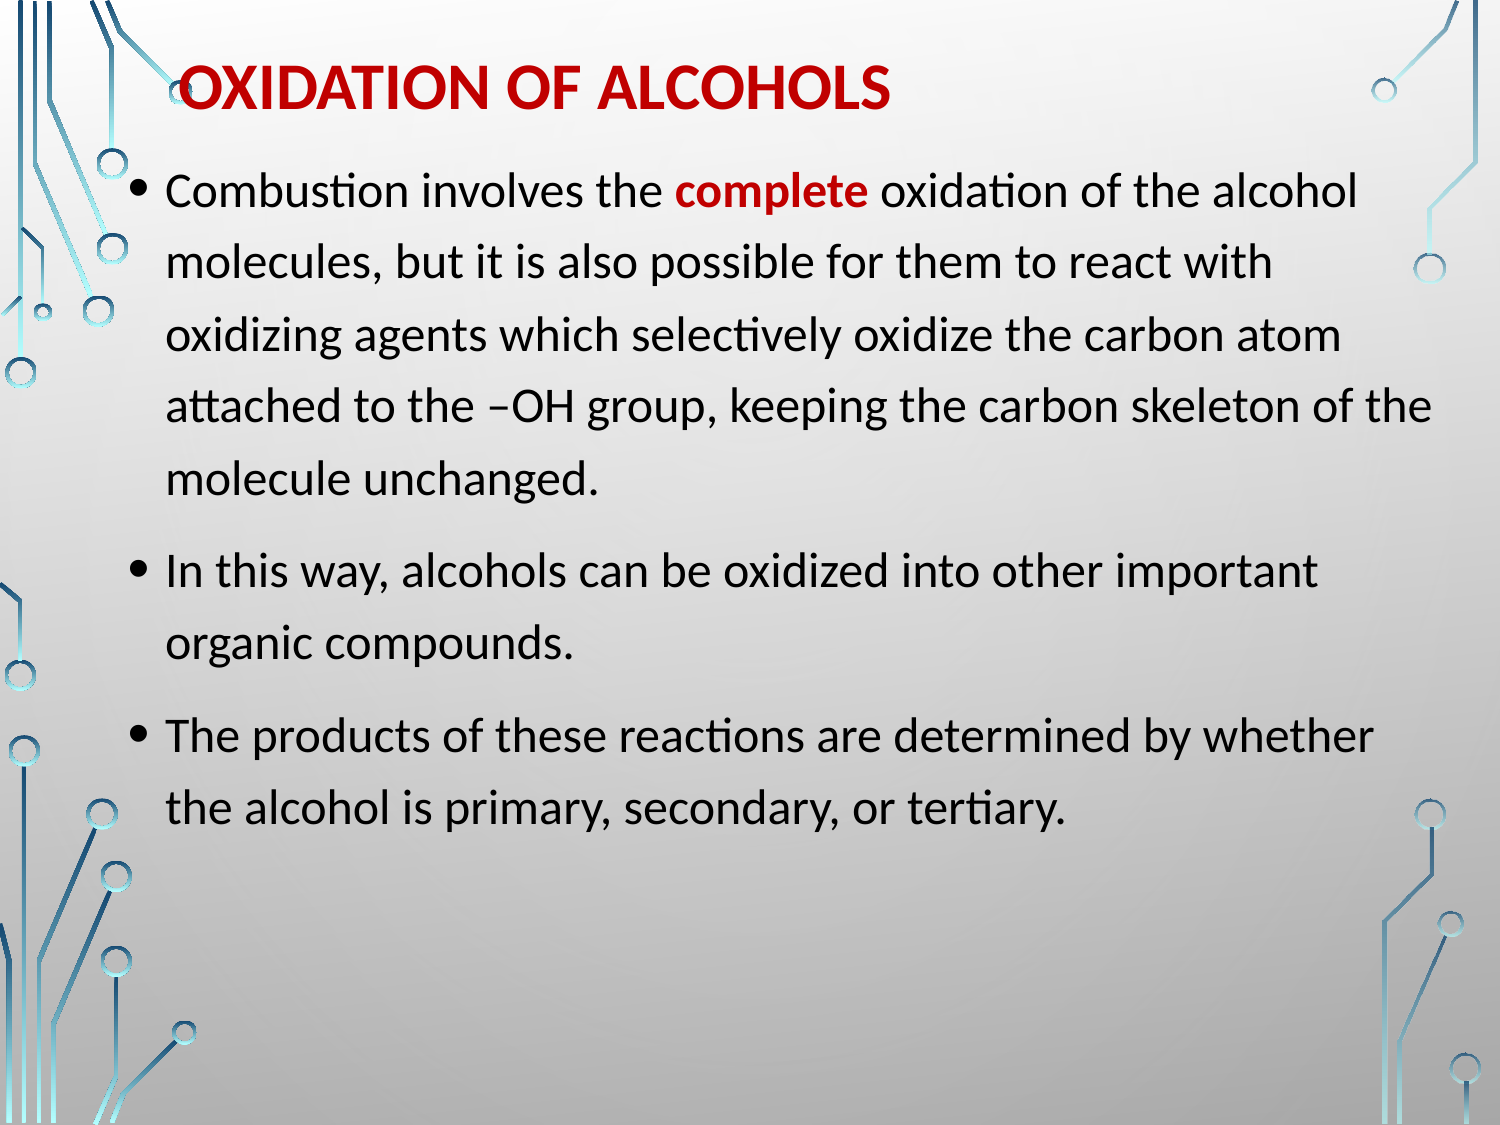

# Oxidation of alcohols
Combustion involves the complete oxidation of the alcohol molecules, but it is also possible for them to react with oxidizing agents which selectively oxidize the carbon atom attached to the –OH group, keeping the carbon skeleton of the molecule unchanged.
In this way, alcohols can be oxidized into other important organic compounds.
The products of these reactions are determined by whether the alcohol is primary, secondary, or tertiary.